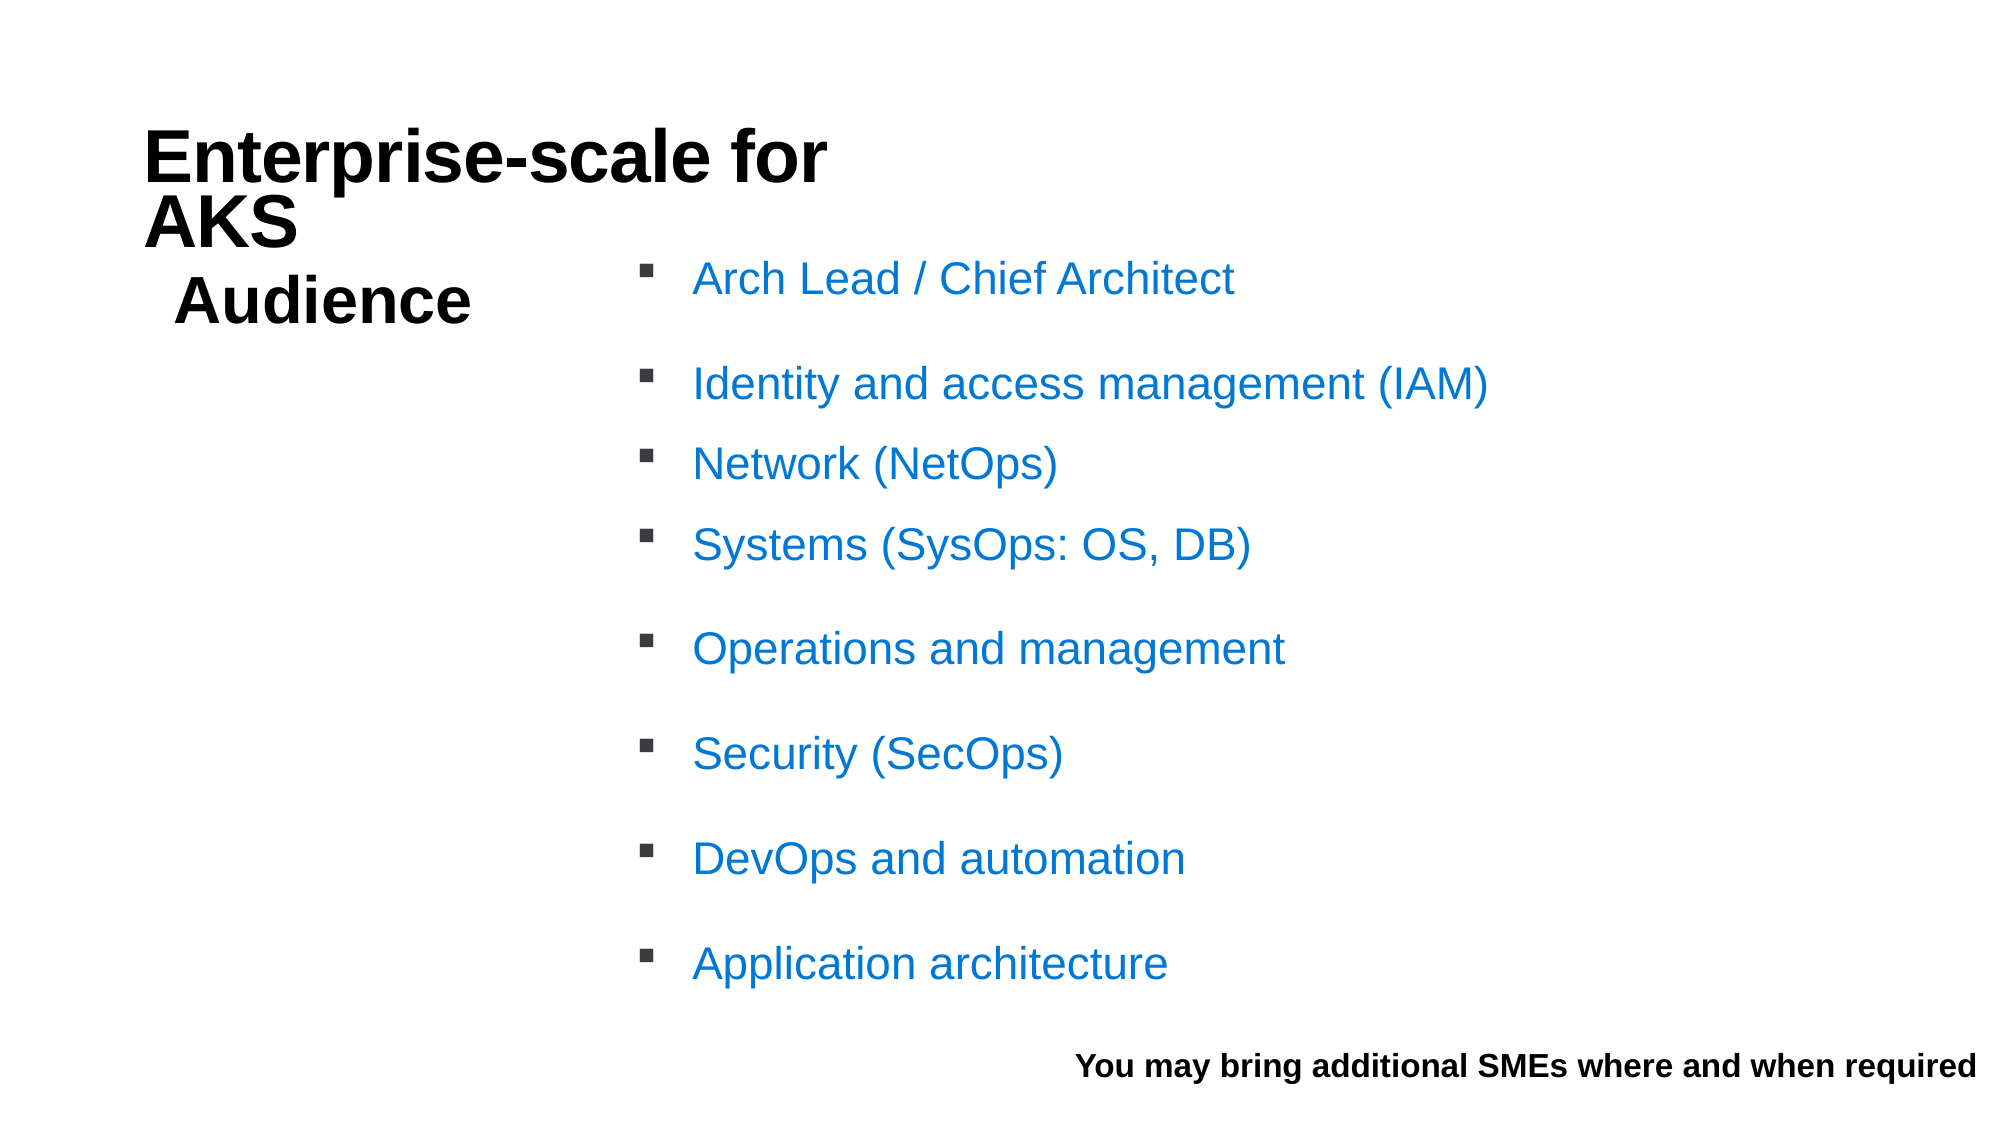

# Enterprise-scale for AKS
Audience
Arch Lead / Chief Architect
Identity and access management (IAM)
Network (NetOps)
Systems (SysOps: OS, DB)
Operations and management
Security (SecOps)
DevOps and automation
Application architecture
You may bring additional SMEs where and when required